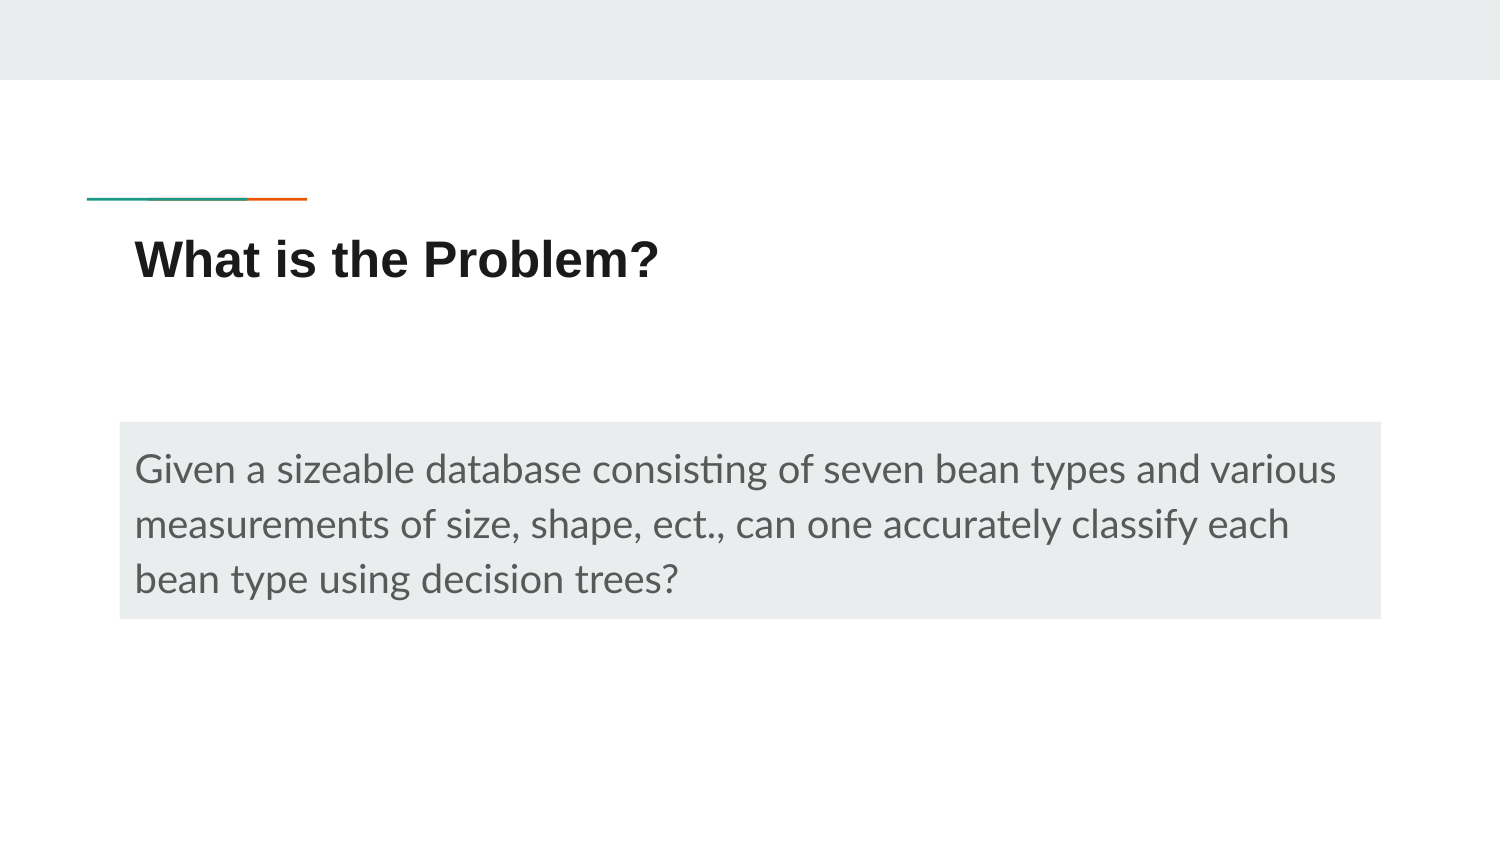

# What is the Problem?
Given a sizeable database consisting of seven bean types and various measurements of size, shape, ect., can one accurately classify each bean type using decision trees?